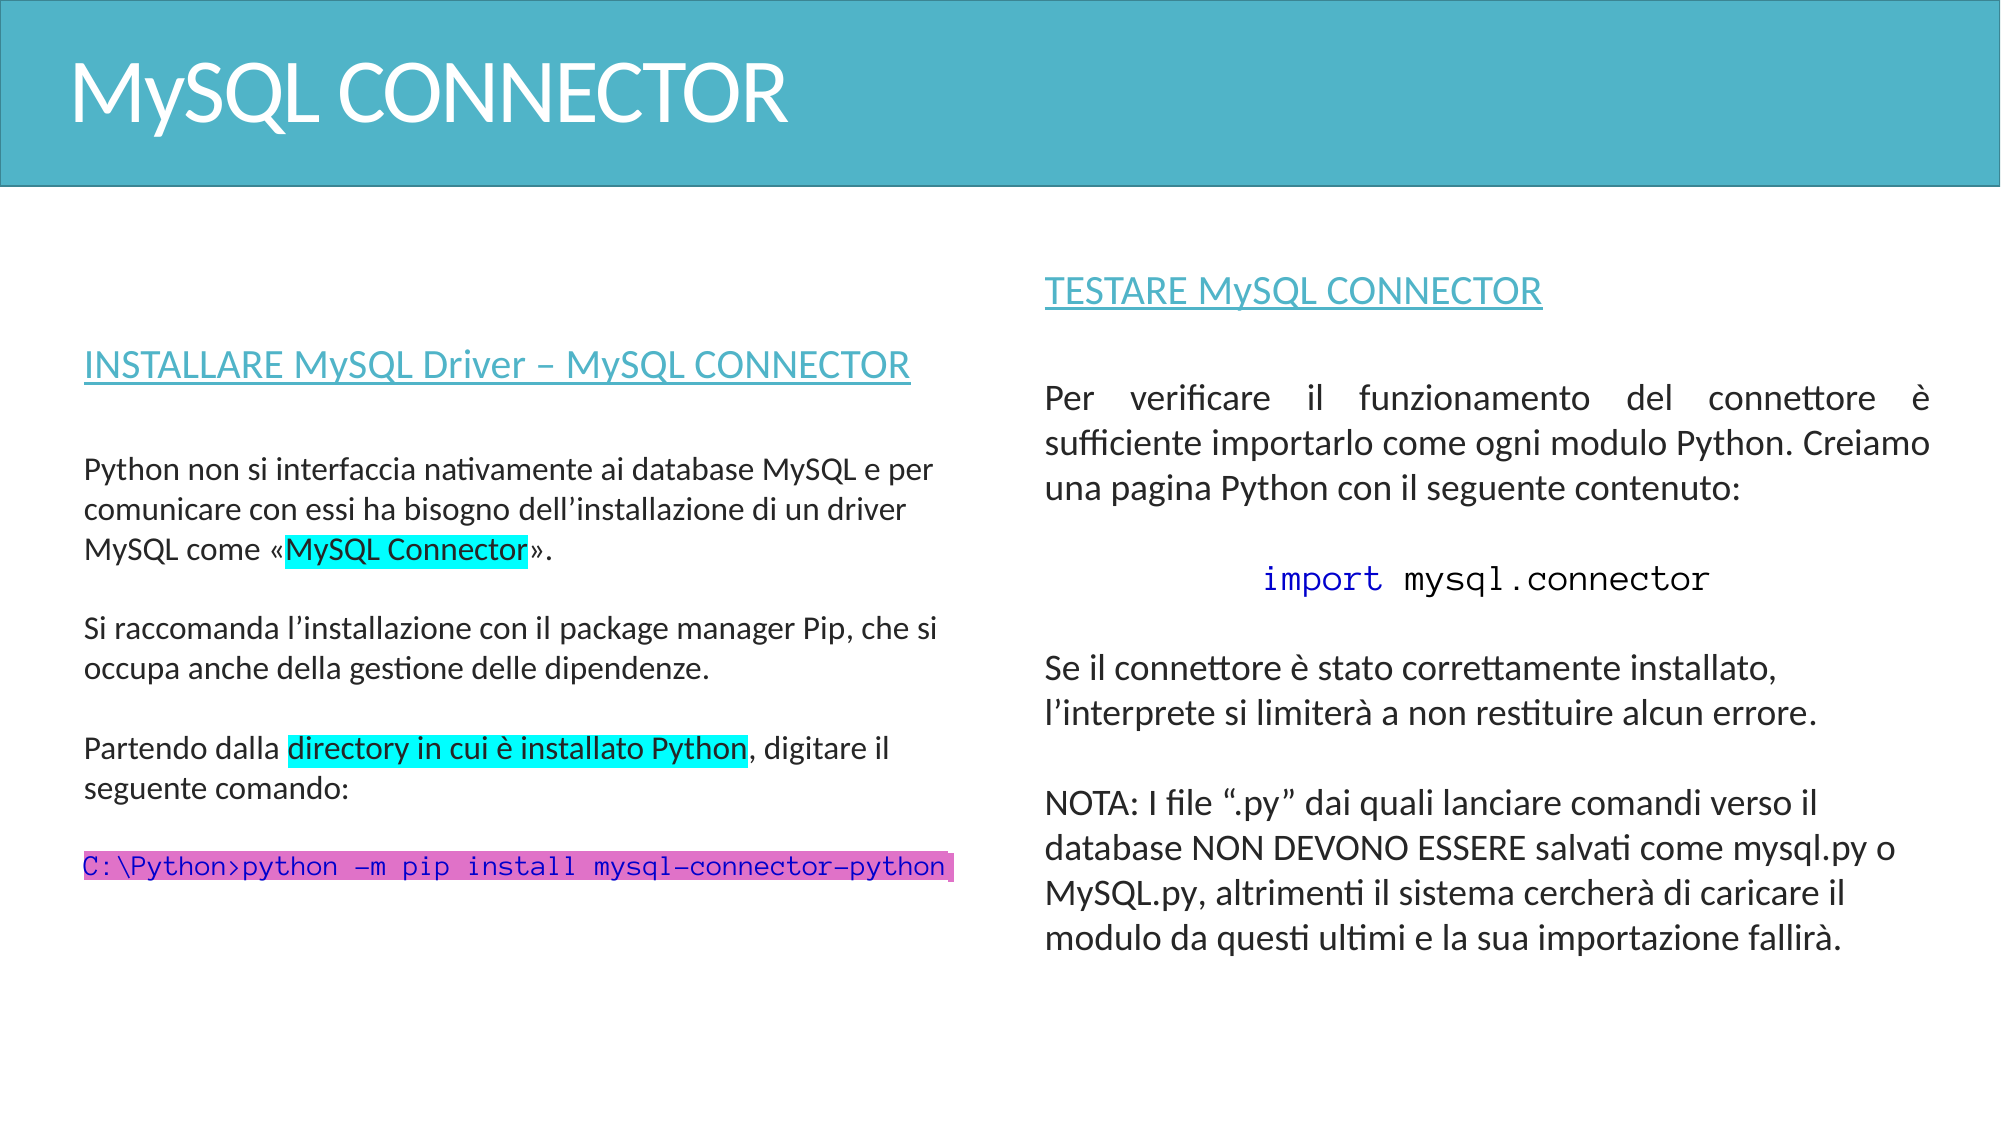

# MySQL CONNECTOR
TESTARE MySQL CONNECTOR

Per verificare il funzionamento del connettore è sufficiente importarlo come ogni modulo Python. Creiamo una pagina Python con il seguente contenuto:

import mysql.connector

Se il connettore è stato correttamente installato, l’interprete si limiterà a non restituire alcun errore.

NOTA: I file “.py” dai quali lanciare comandi verso il database NON DEVONO ESSERE salvati come mysql.py o MySQL.py, altrimenti il sistema cercherà di caricare il modulo da questi ultimi e la sua importazione fallirà.

INSTALLARE MySQL Driver – MySQL CONNECTOR

Python non si interfaccia nativamente ai database MySQL e per comunicare con essi ha bisogno dell’installazione di un driver MySQL come «MySQL Connector».

Si raccomanda l’installazione con il package manager Pip, che si occupa anche della gestione delle dipendenze.

Partendo dalla directory in cui è installato Python, digitare il seguente comando:

C:\Python>python -m pip install mysql-connector-python